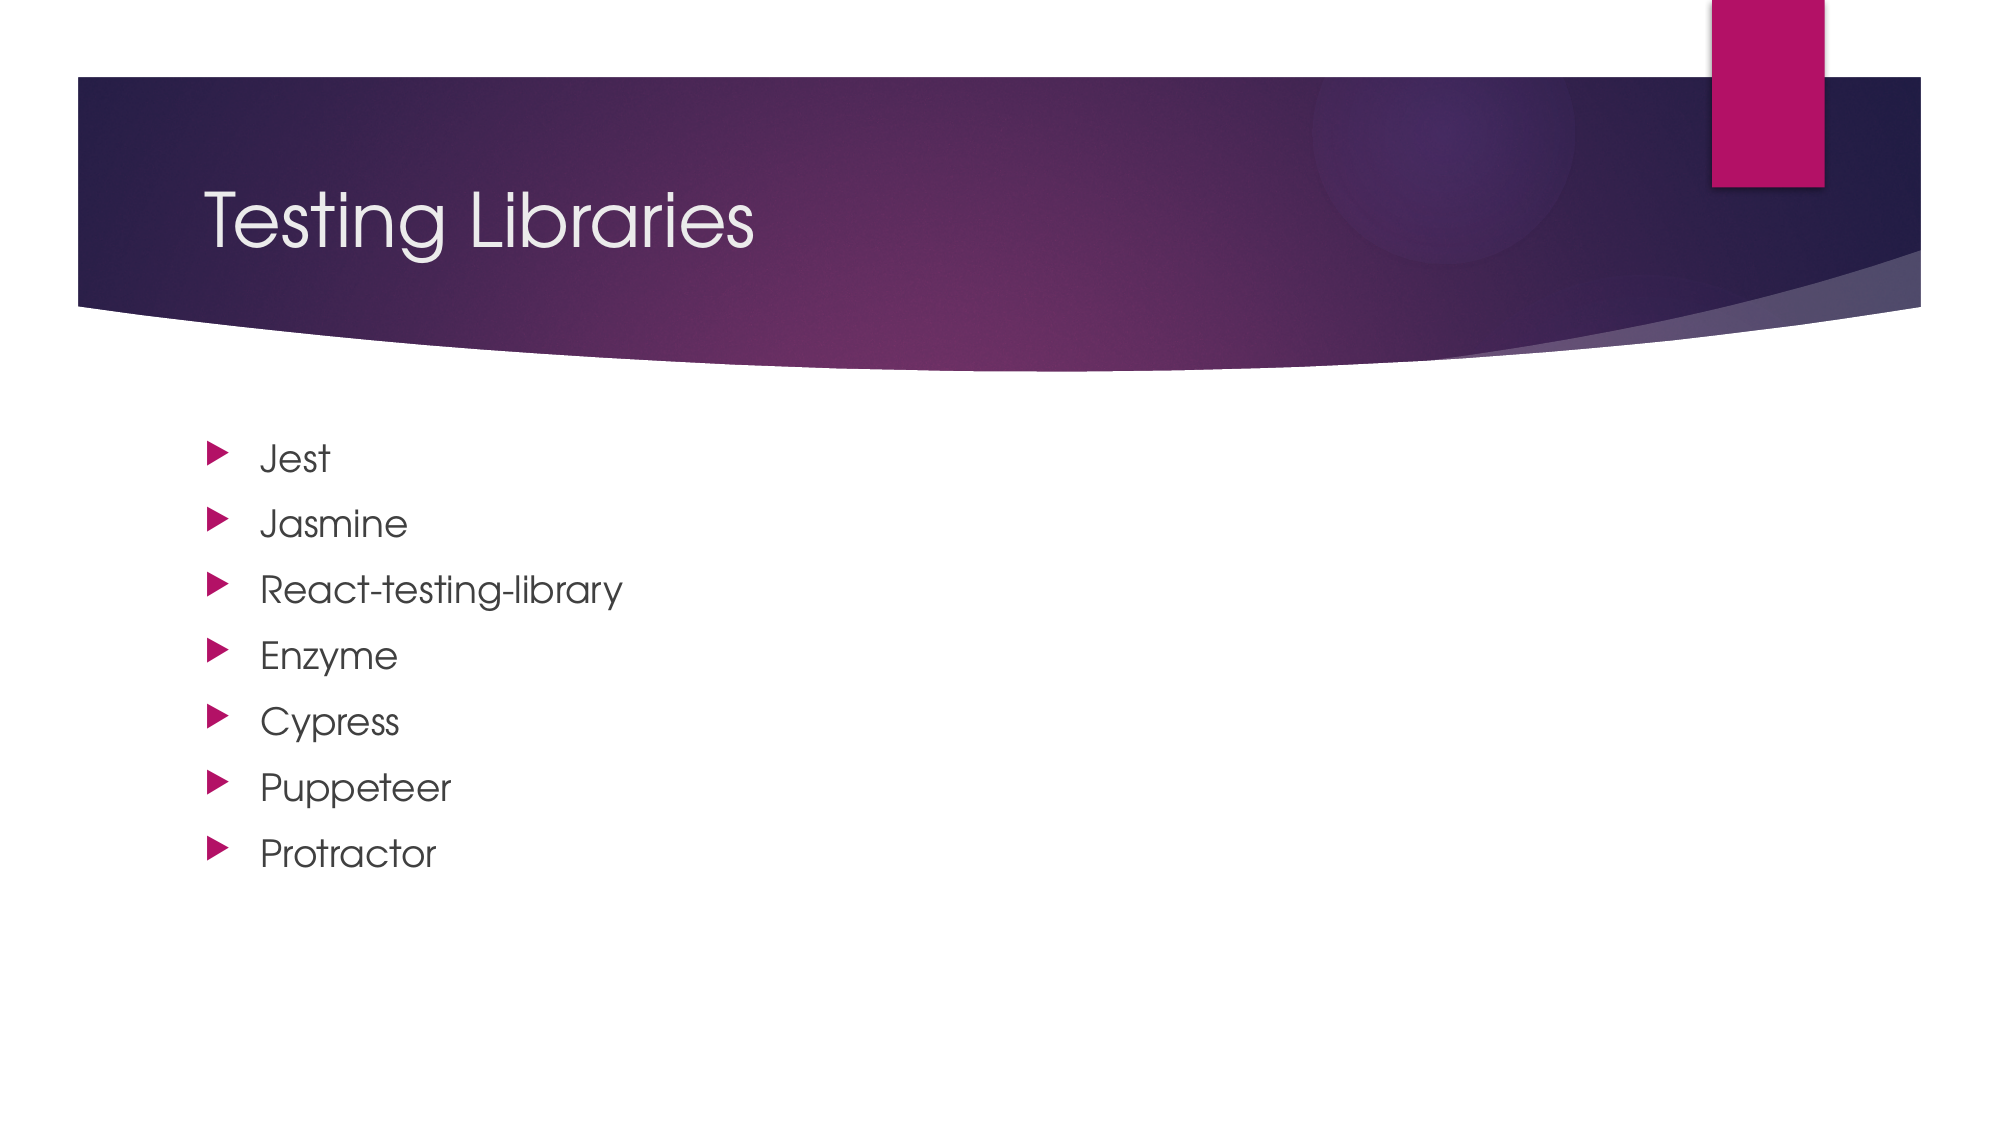

# Testing Libraries
Jest
Jasmine
React-testing-library
Enzyme
Cypress
Puppeteer
Protractor